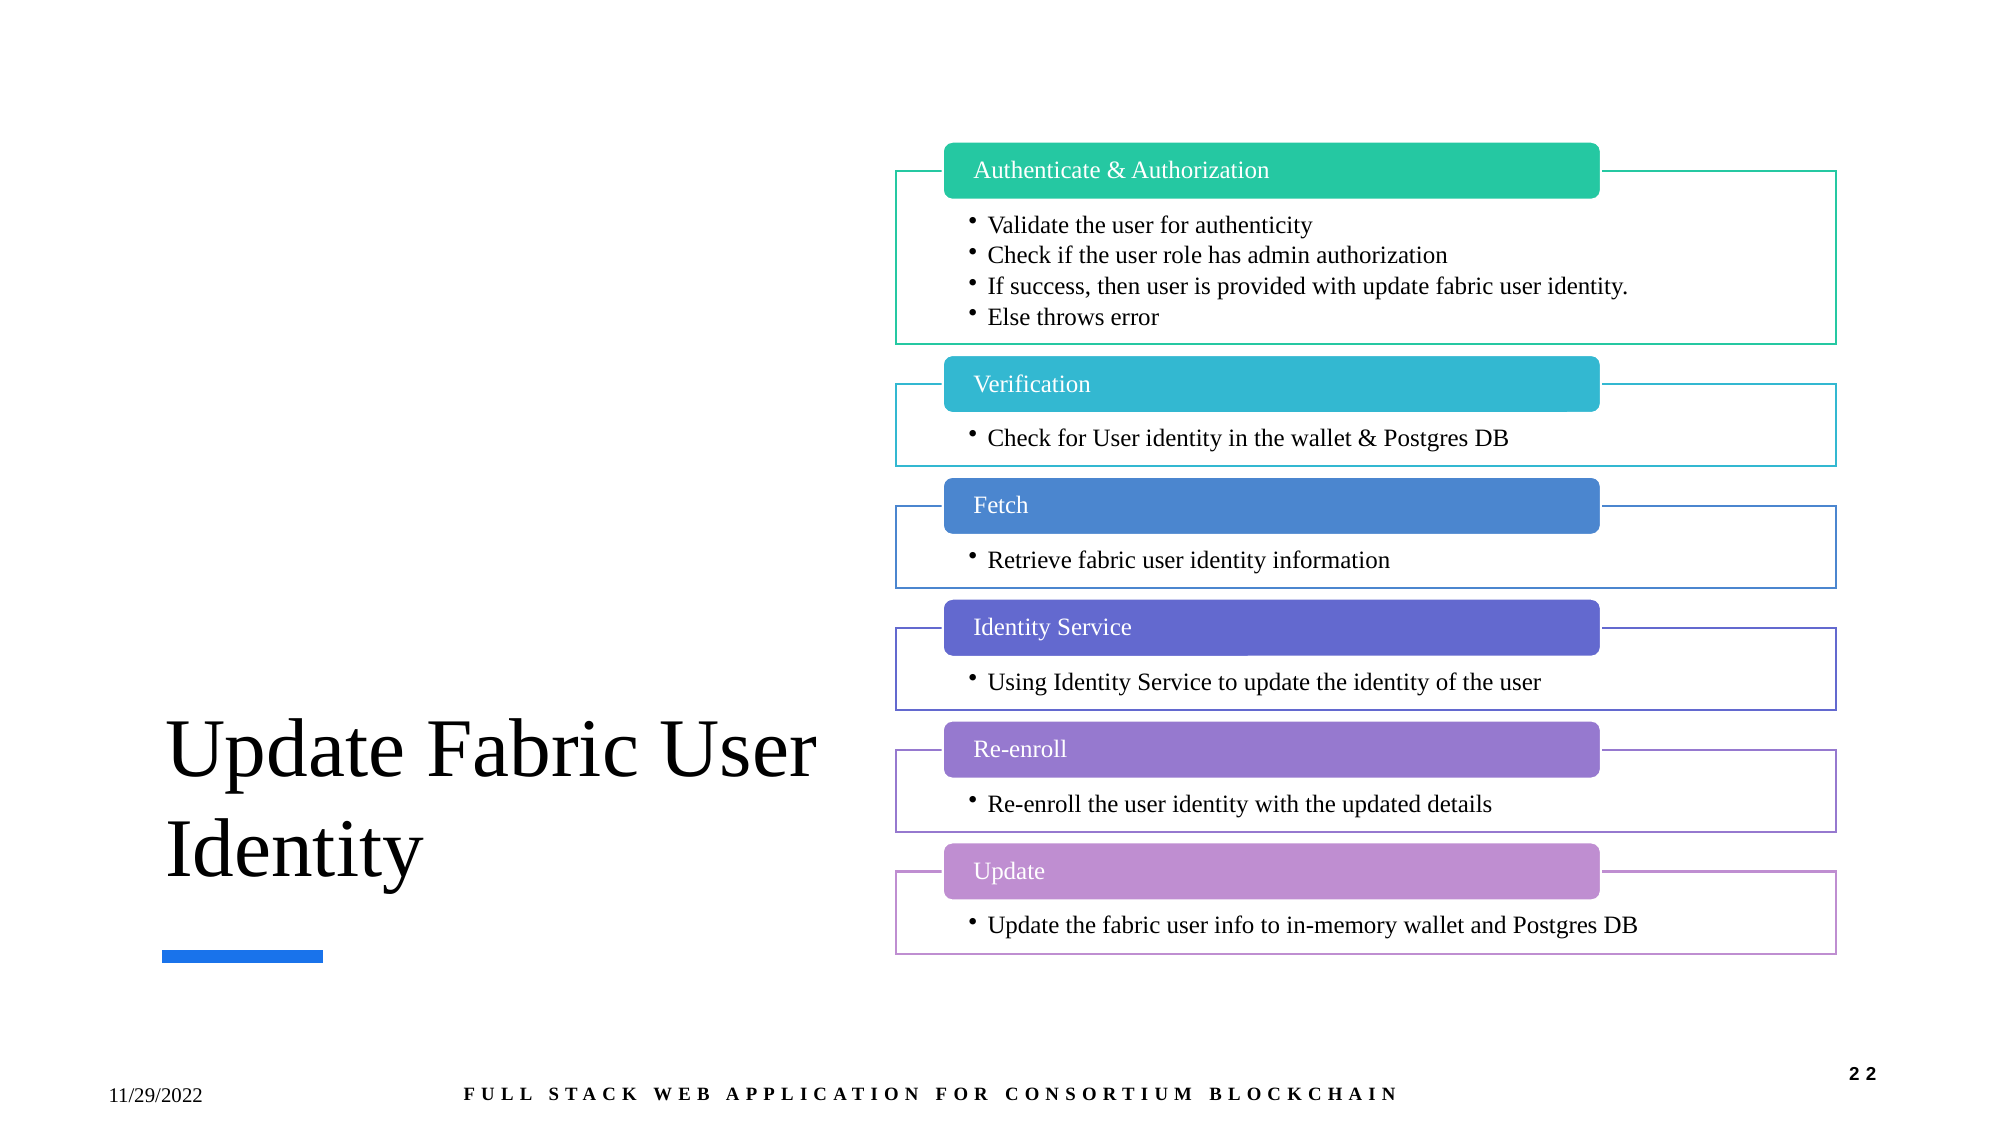

Validate the user for authenticity
Check if the user role has admin authorization
If success, then user is provided with update fabric user identity.
Else throws error
Authenticate & Authorization
Check for User identity in the wallet & Postgres DB
Verification
Retrieve fabric user identity information
Fetch
Using Identity Service to update the identity of the user
Identity Service
Re-enroll the user identity with the updated details
Re-enroll
Update the fabric user info to in-memory wallet and Postgres DB
Update
# Update Fabric User Identity
22
Full Stack Web Application For Consortium Blockchain​
11/29/2022